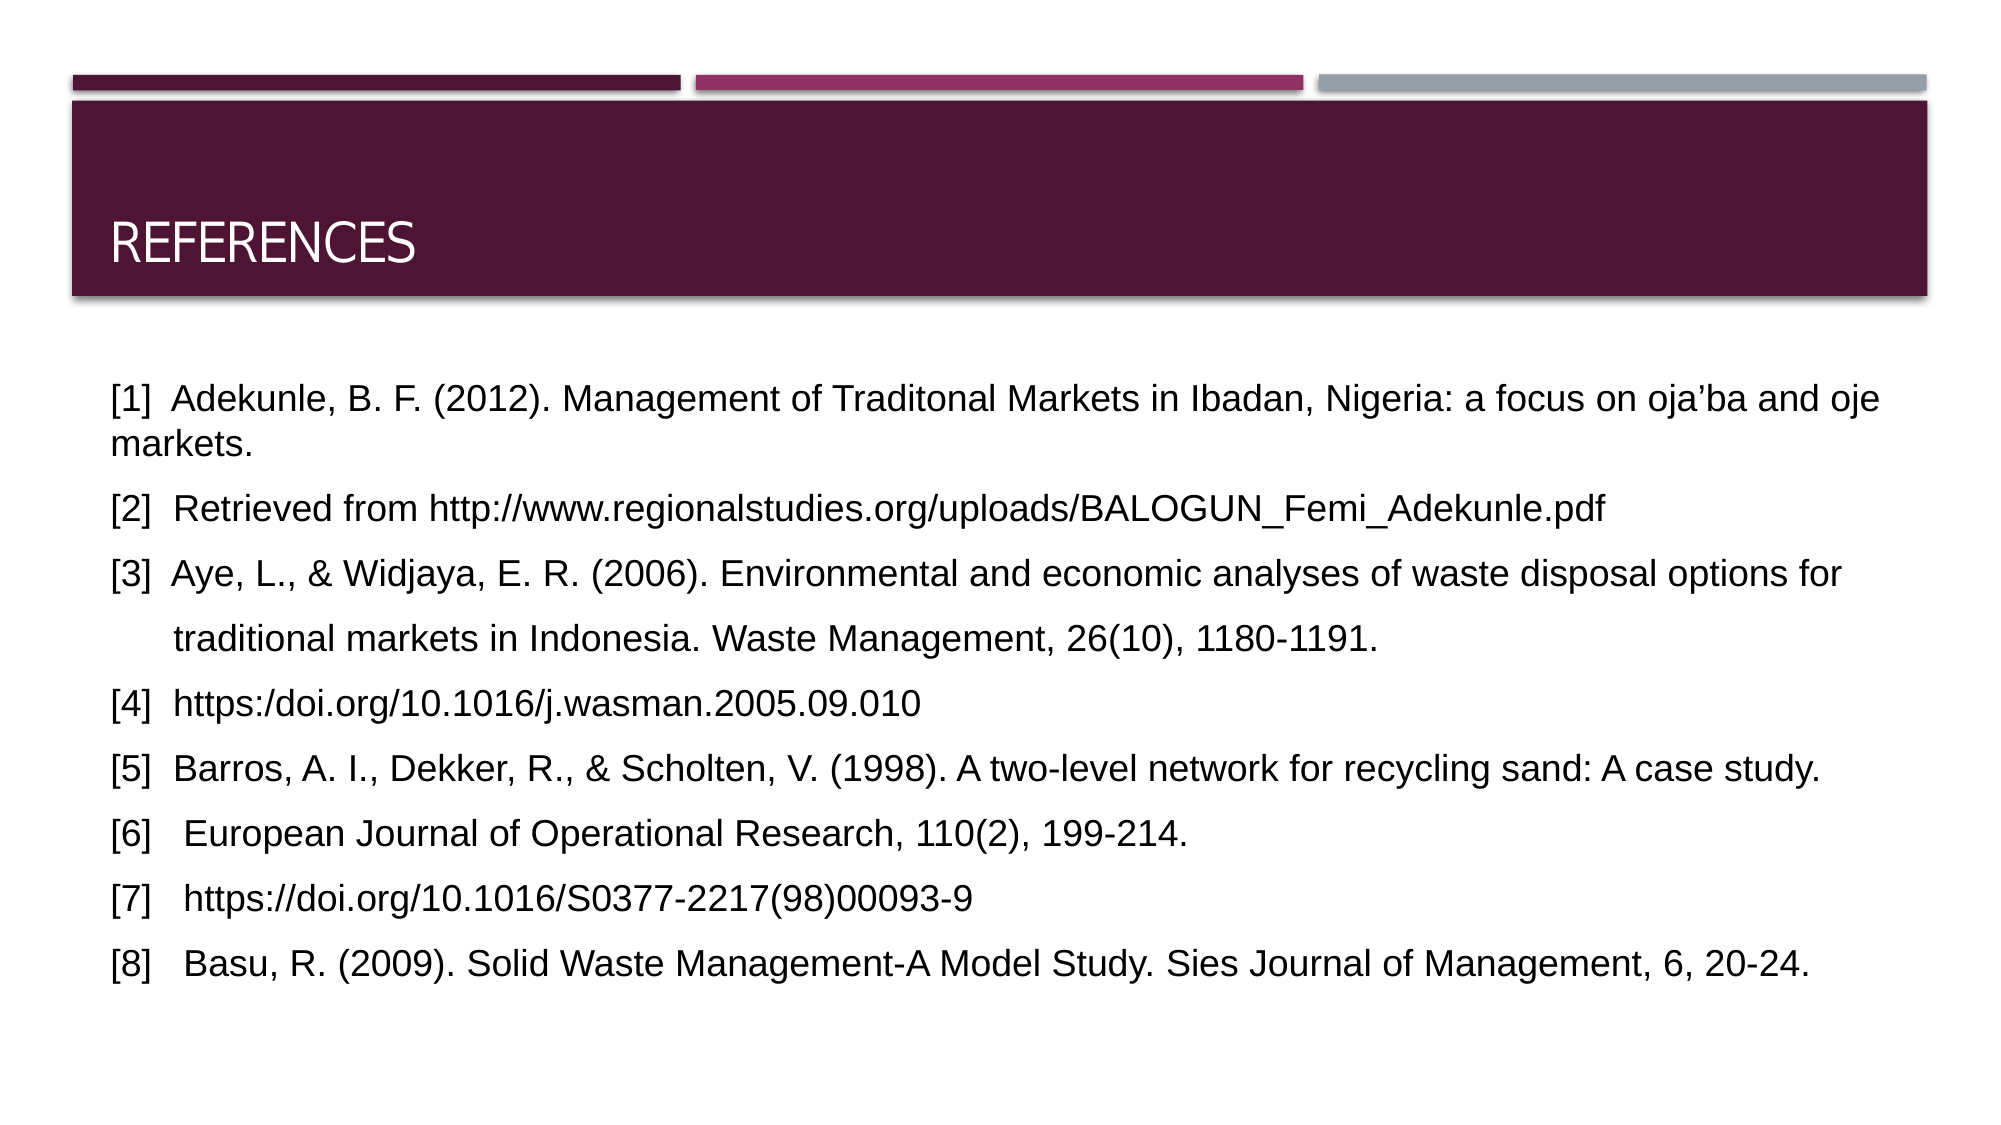

# REFERENCES
[1]  Adekunle, B. F. (2012). Management of Traditonal Markets in Ibadan, Nigeria: a focus on oja’ba and oje markets.
[2]  Retrieved from http://www.regionalstudies.org/uploads/BALOGUN_Femi_Adekunle.pdf
[3]  Aye, L., & Widjaya, E. R. (2006). Environmental and economic analyses of waste disposal options for
      traditional markets in Indonesia. Waste Management, 26(10), 1180-1191.
[4]  https:/doi.org/10.1016/j.wasman.2005.09.010
[5]  Barros, A. I., Dekker, R., & Scholten, V. (1998). A two-level network for recycling sand: A case study.
[6]   European Journal of Operational Research, 110(2), 199-214.
[7]   https://doi.org/10.1016/S0377-2217(98)00093-9
[8]   Basu, R. (2009). Solid Waste Management-A Model Study. Sies Journal of Management, 6, 20-24.